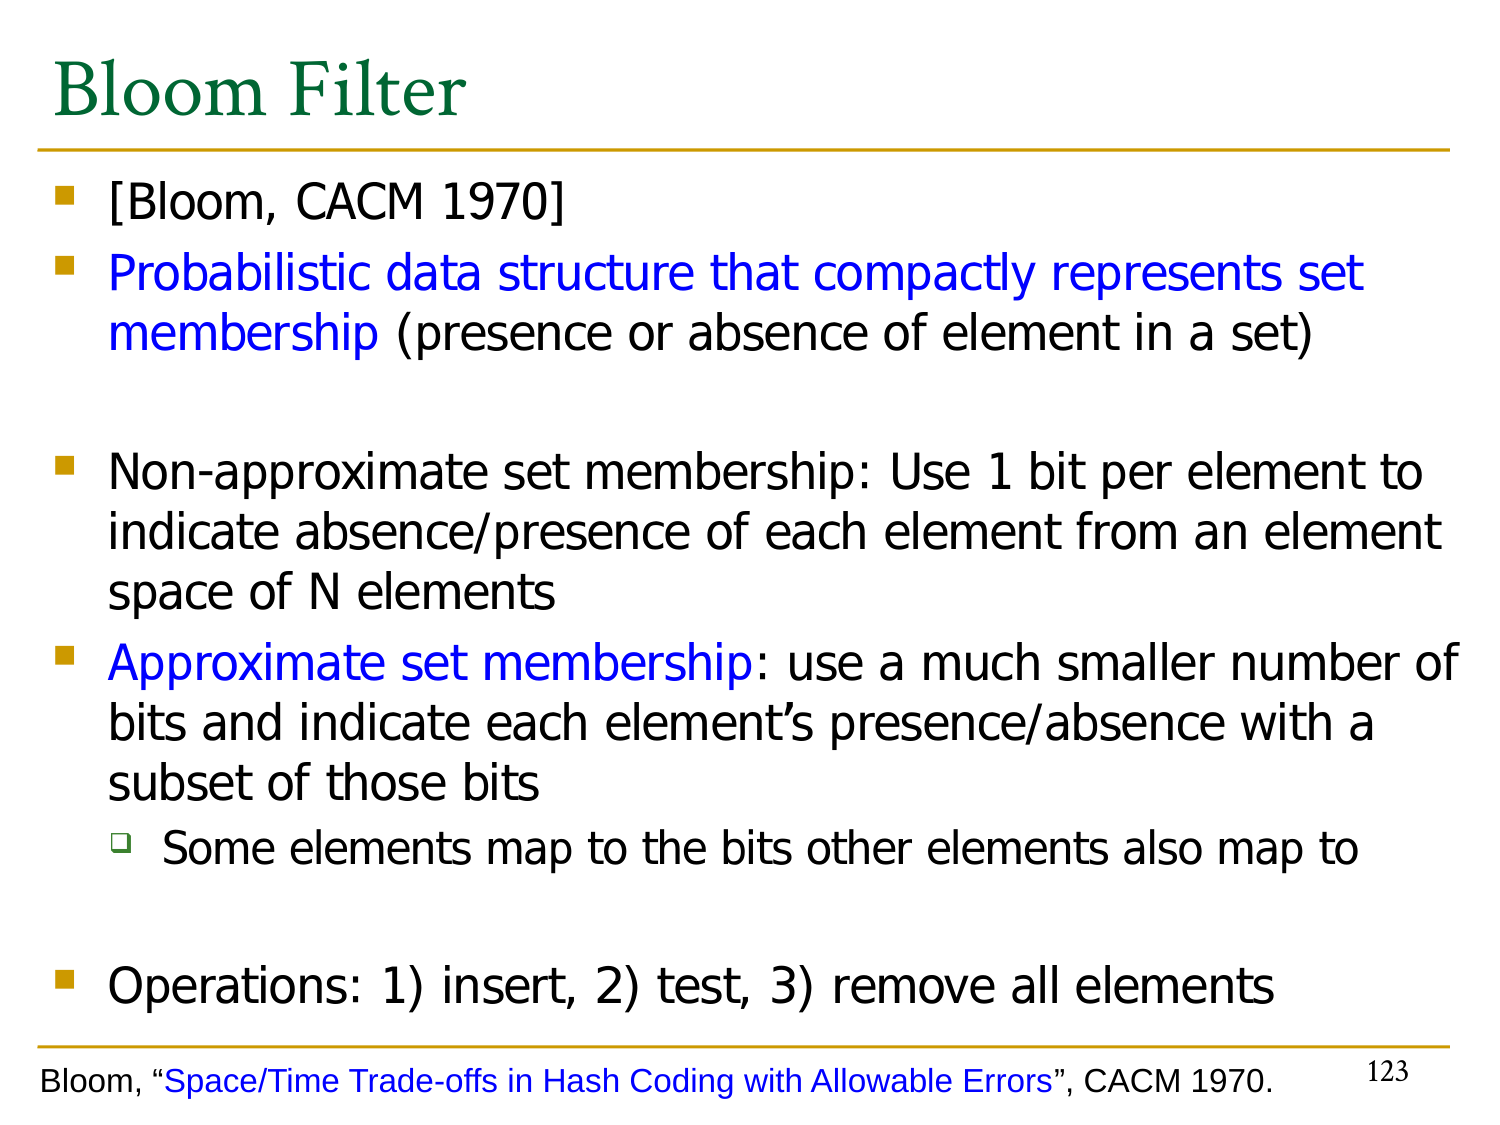

# Bloom Filter
[Bloom, CACM 1970]
Probabilistic data structure that compactly represents set membership (presence or absence of element in a set)

Non-approximate set membership: Use 1 bit per element to indicate absence/presence of each element from an element space of N elements
Approximate set membership: use a much smaller number of bits and indicate each element’s presence/absence with a subset of those bits
Some elements map to the bits other elements also map to

Operations: 1) insert, 2) test, 3) remove all elements

123
Bloom, “Space/Time Trade-offs in Hash Coding with Allowable Errors”, CACM 1970.